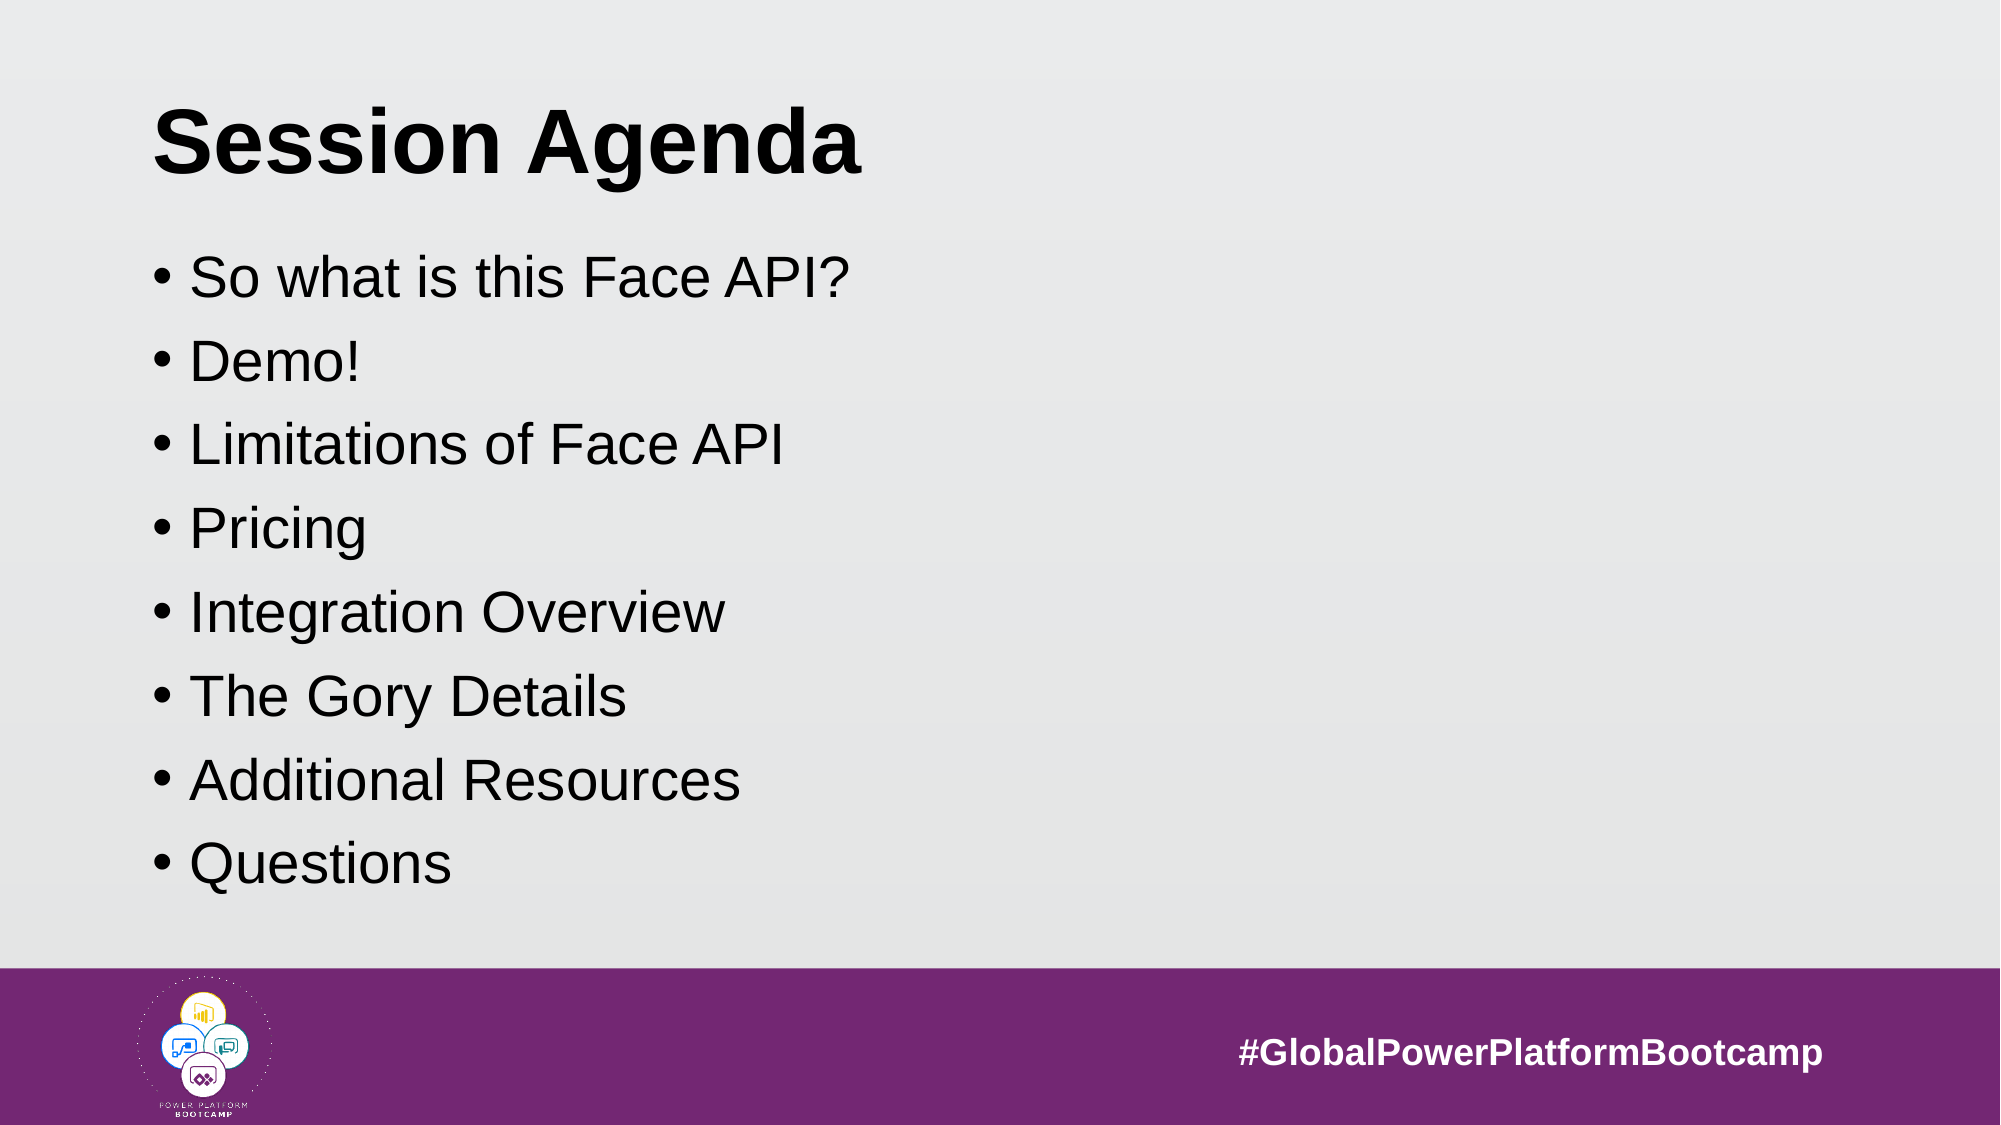

# Session Agenda
So what is this Face API?
Demo!
Limitations of Face API
Pricing
Integration Overview
The Gory Details
Additional Resources
Questions